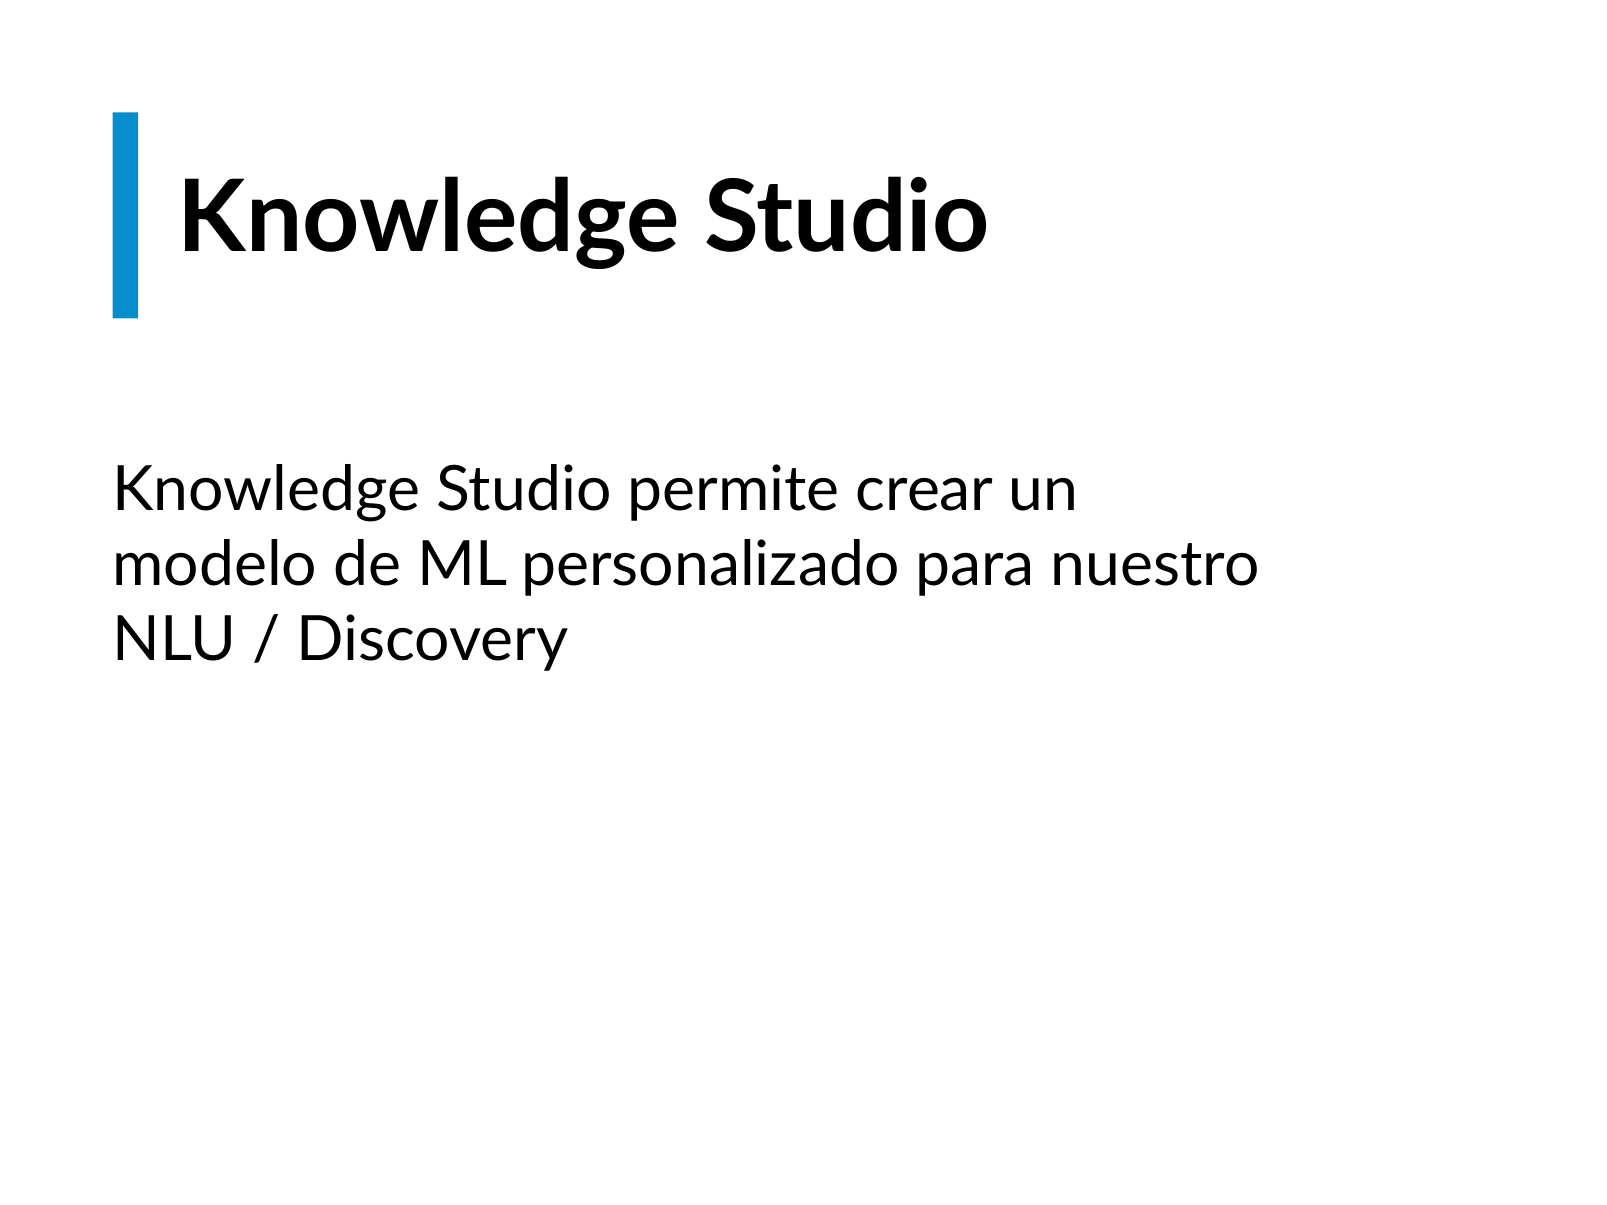

# Knowledge Studio
Knowledge Studio permite crear un modelo de ML personalizado para nuestro NLU / Discovery